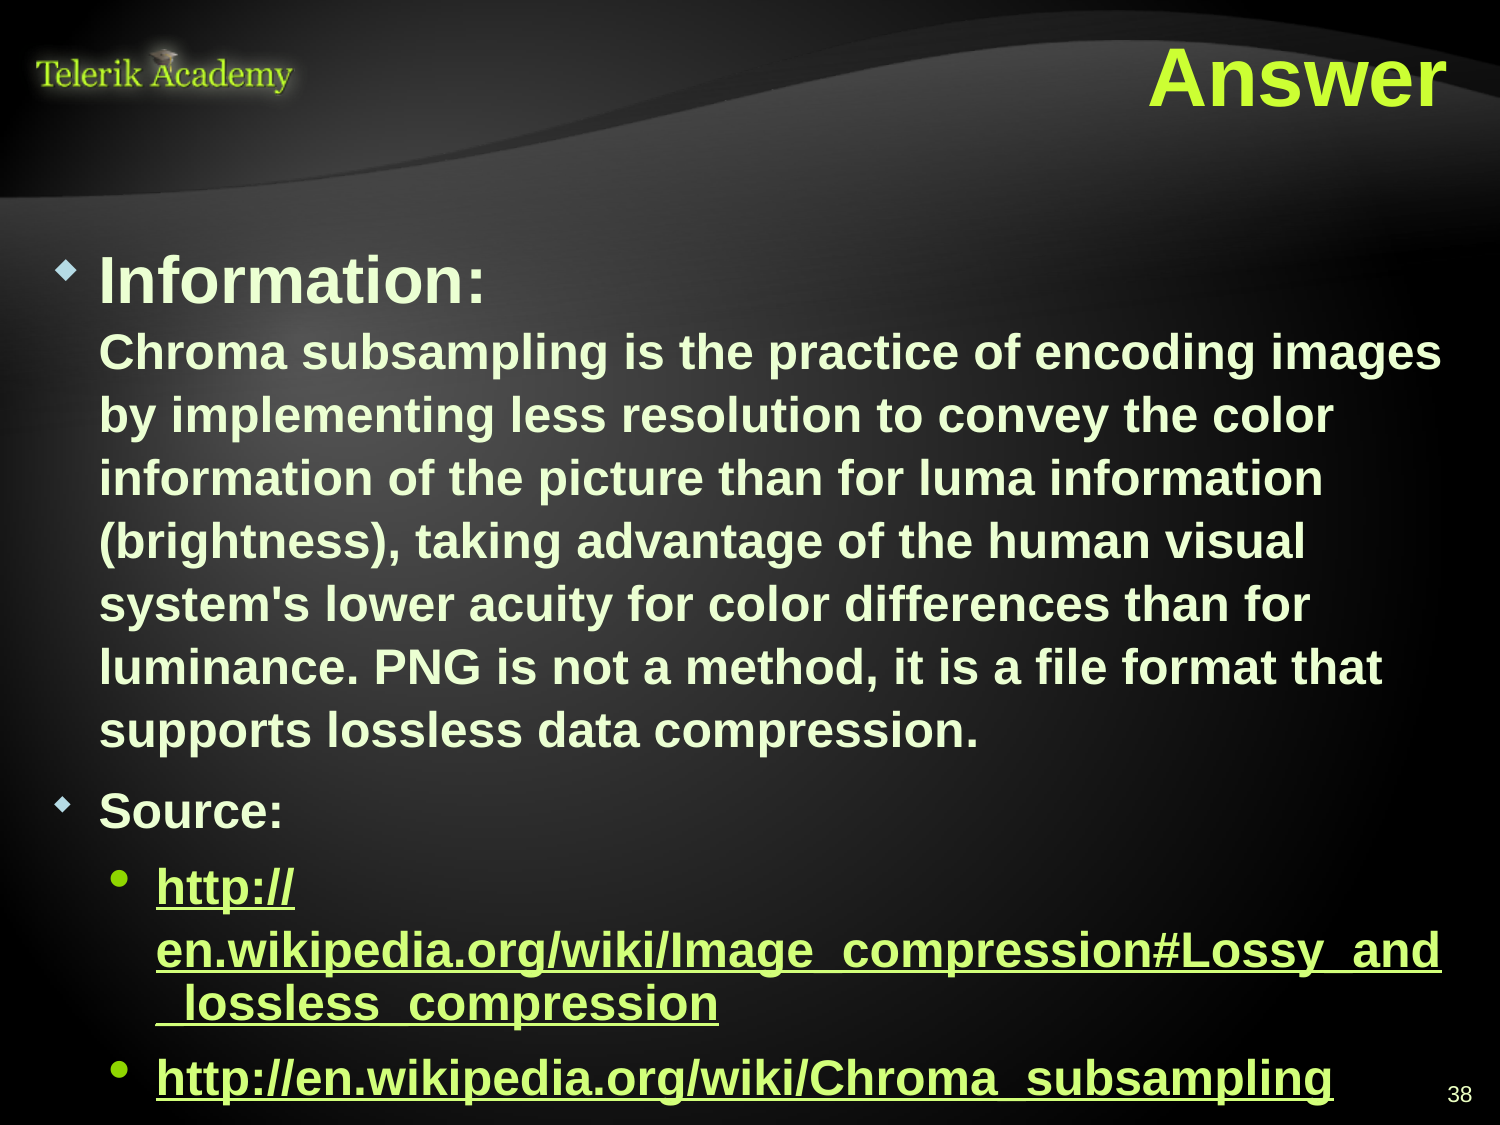

# Answer

Information:
Chroma subsampling is the practice of encoding images by implementing less resolution to convey the color information of the picture than for luma information (brightness), taking advantage of the human visual system's lower acuity for color differences than for luminance. PNG is not a method, it is a file format that supports lossless data compression.
Source:
http://en.wikipedia.org/wiki/Image_compression#Lossy_and_lossless_compression
http://en.wikipedia.org/wiki/Chroma_subsampling
http://en.wikipedia.org/wiki/Portable_Network_Graphics

38